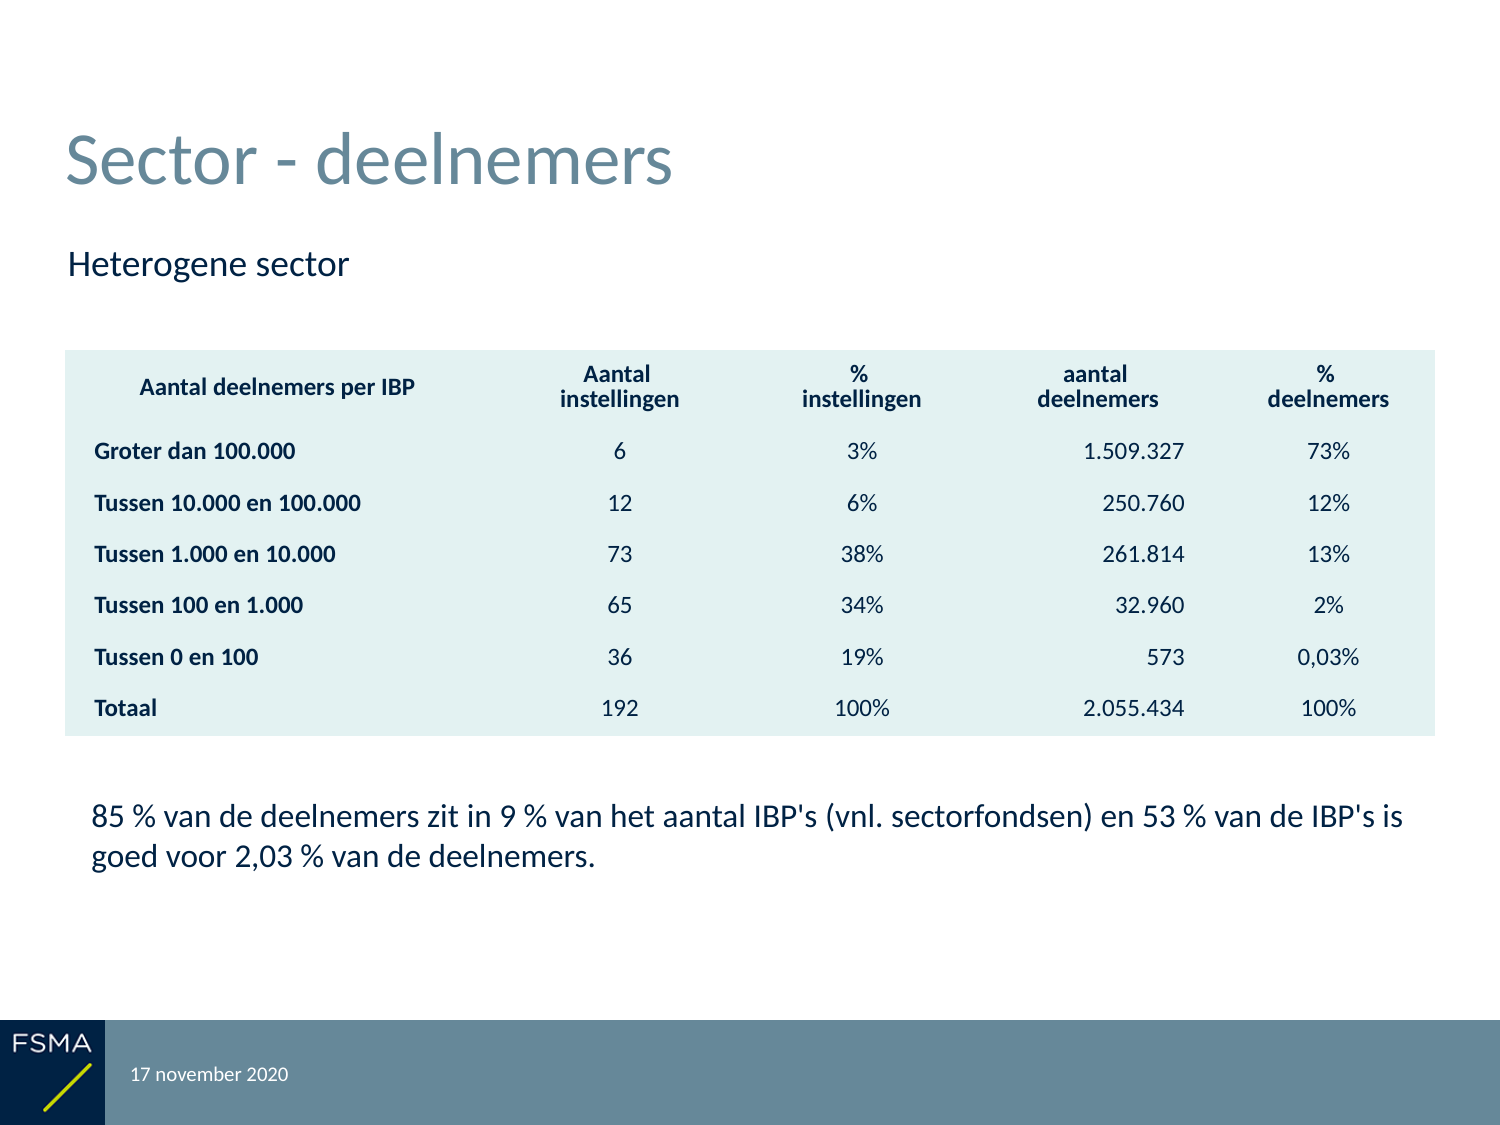

# Sector - deelnemers
Heterogene sector
| Aantal deelnemers per IBP | Aantal instellingen | % instellingen | aantal deelnemers | % deelnemers |
| --- | --- | --- | --- | --- |
| Groter dan 100.000 | 6 | 3% | 1.509.327 | 73% |
| Tussen 10.000 en 100.000 | 12 | 6% | 250.760 | 12% |
| Tussen 1.000 en 10.000 | 73 | 38% | 261.814 | 13% |
| Tussen 100 en 1.000 | 65 | 34% | 32.960 | 2% |
| Tussen 0 en 100 | 36 | 19% | 573 | 0,03% |
| Totaal | 192 | 100% | 2.055.434 | 100% |
85 % van de deelnemers zit in 9 % van het aantal IBP's (vnl. sectorfondsen) en 53 % van de IBP's is goed voor 2,03 % van de deelnemers.
17 november 2020
Rapportering over het boekjaar 2019
13